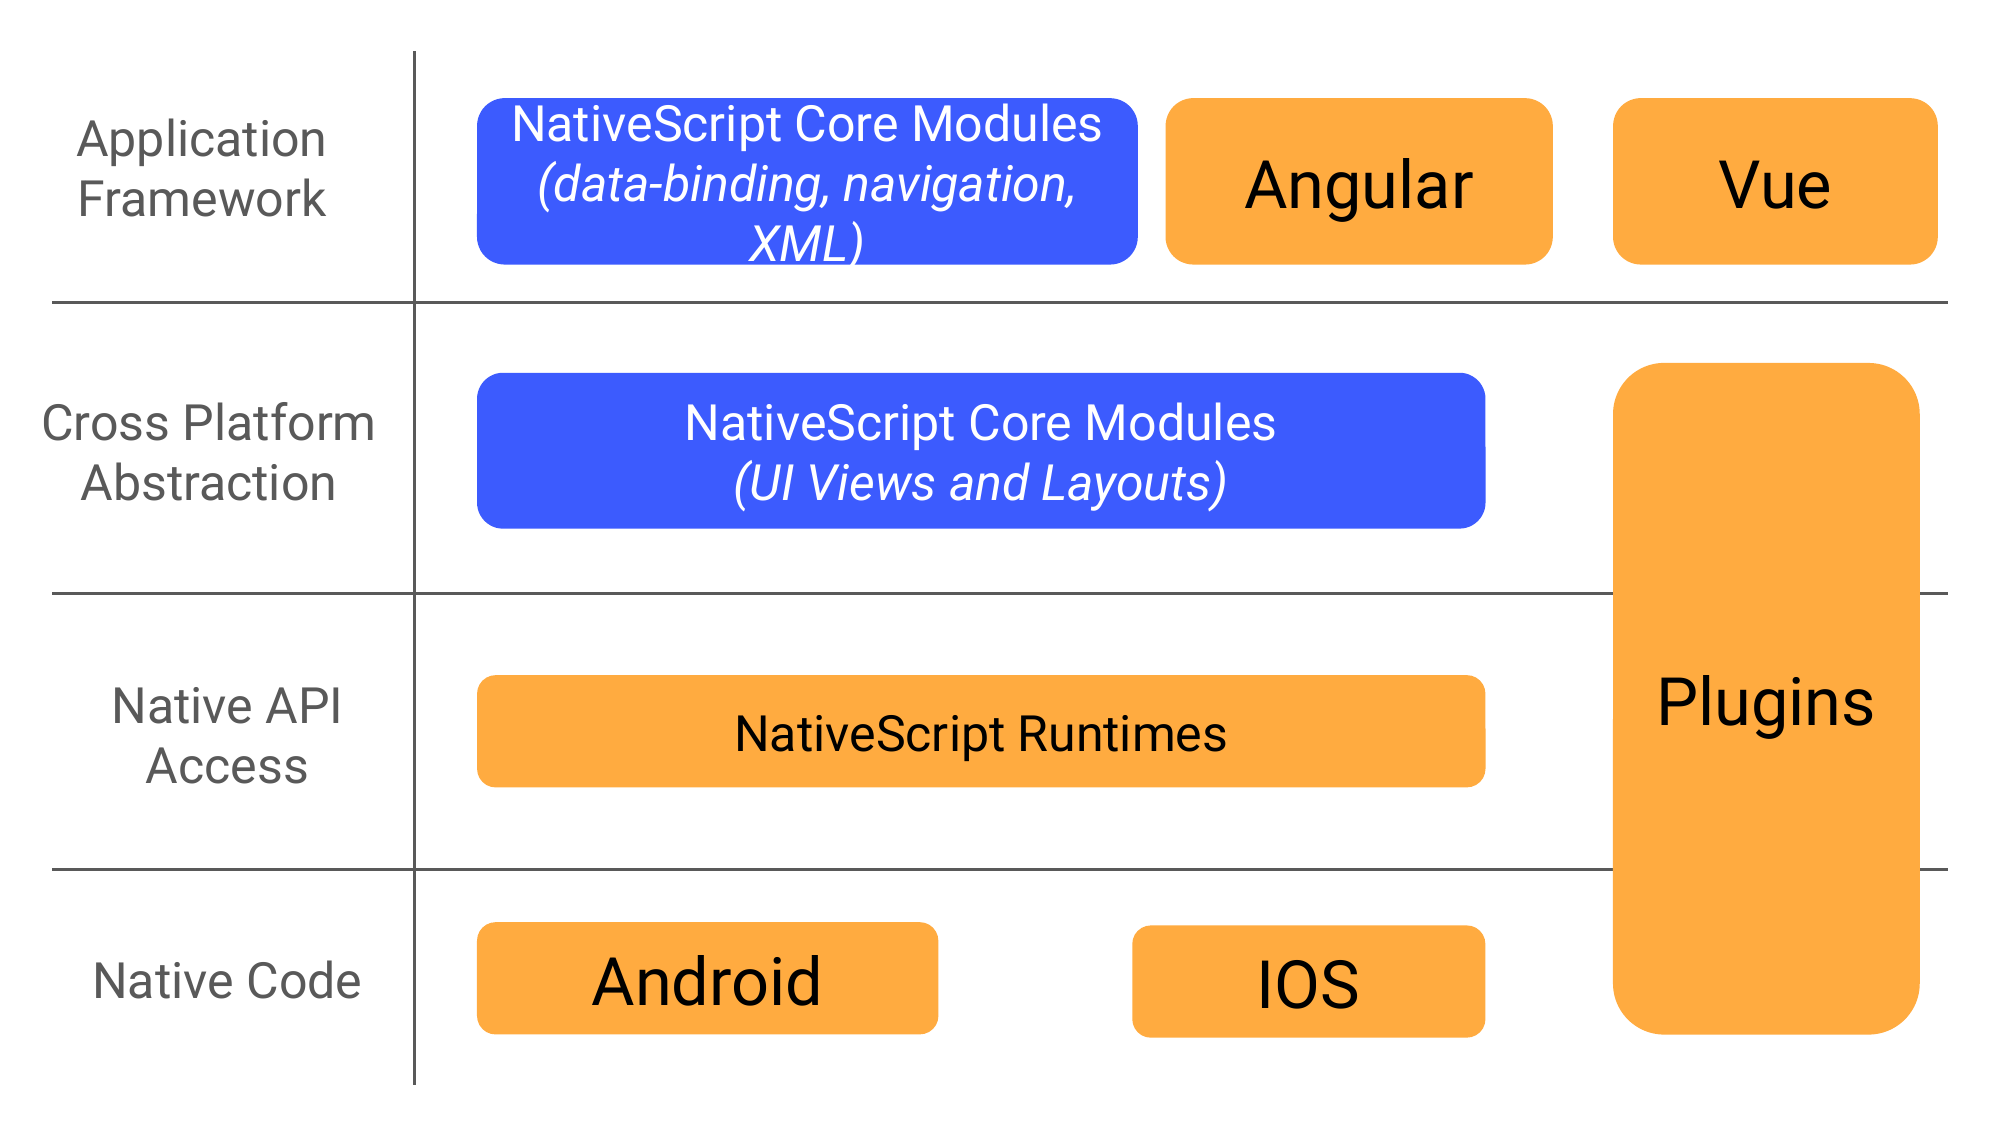

Application Framework
NativeScript Core Modules
(data-binding, navigation, XML)
Angular
Vue
Plugins
Cross Platform Abstraction
NativeScript Core Modules
(UI Views and Layouts)
Native API Access
NativeScript Runtimes
Android
IOS
Native Code